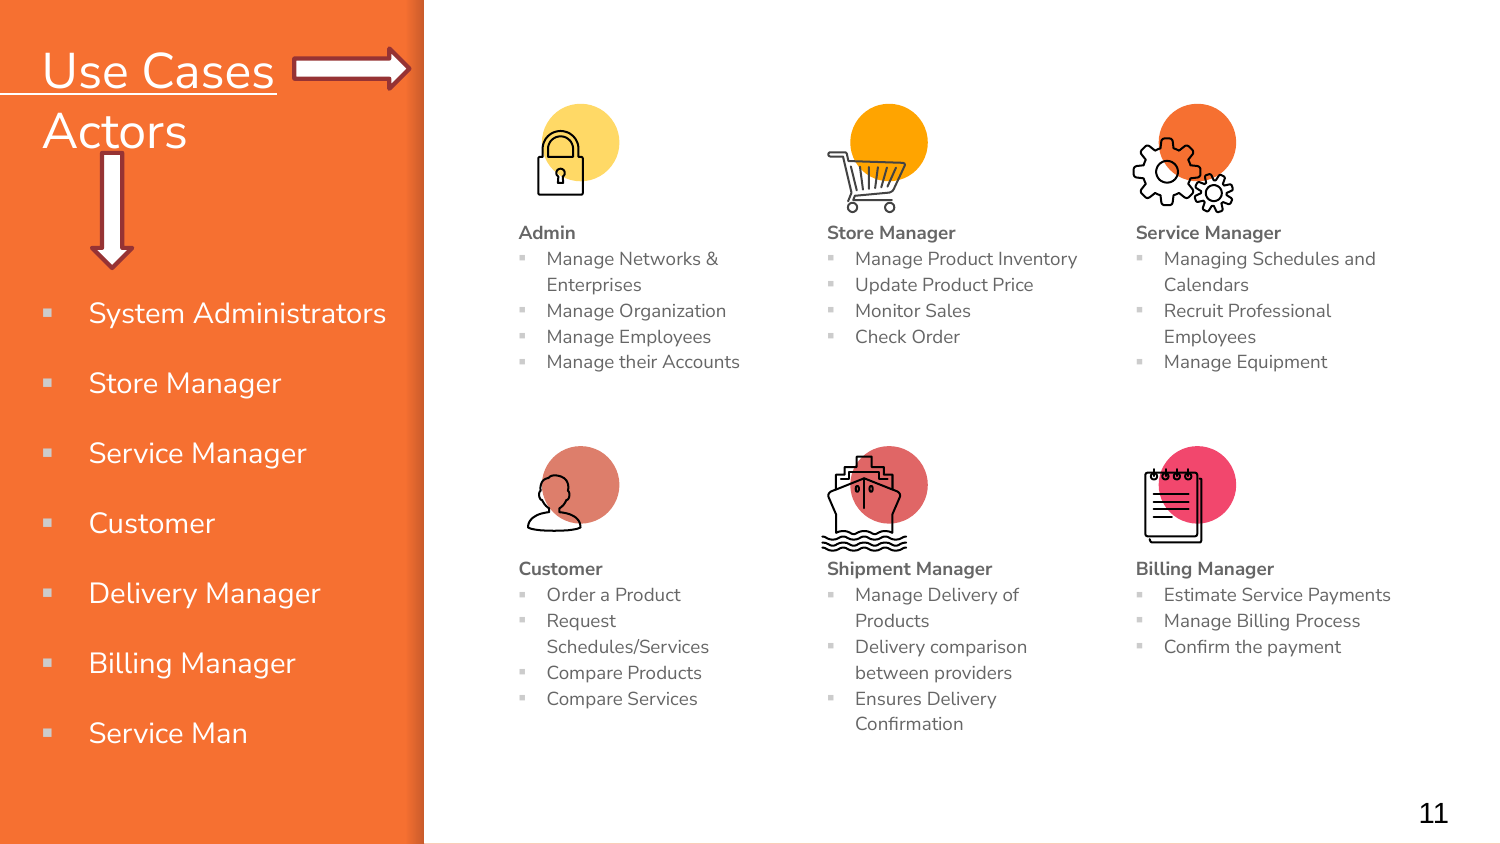

# Use Cases Actors

Admin
Manage Networks & Enterprises
Manage Organization
Manage Employees
Manage their Accounts
Store Manager
Manage Product Inventory
Update Product Price
Monitor Sales
Check Order

Service Manager
Managing Schedules and Calendars
Recruit Professional Employees
Manage Equipment

System Administrators
Store Manager
Service Manager
Customer
Delivery Manager
Billing Manager
Service Man

Customer
Order a Product
Request Schedules/Services
Compare Products
Compare Services
Shipment Manager
Manage Delivery of Products
Delivery comparison between providers
Ensures Delivery Confirmation
Billing Manager
Estimate Service Payments
Manage Billing Process
Confirm the payment

11